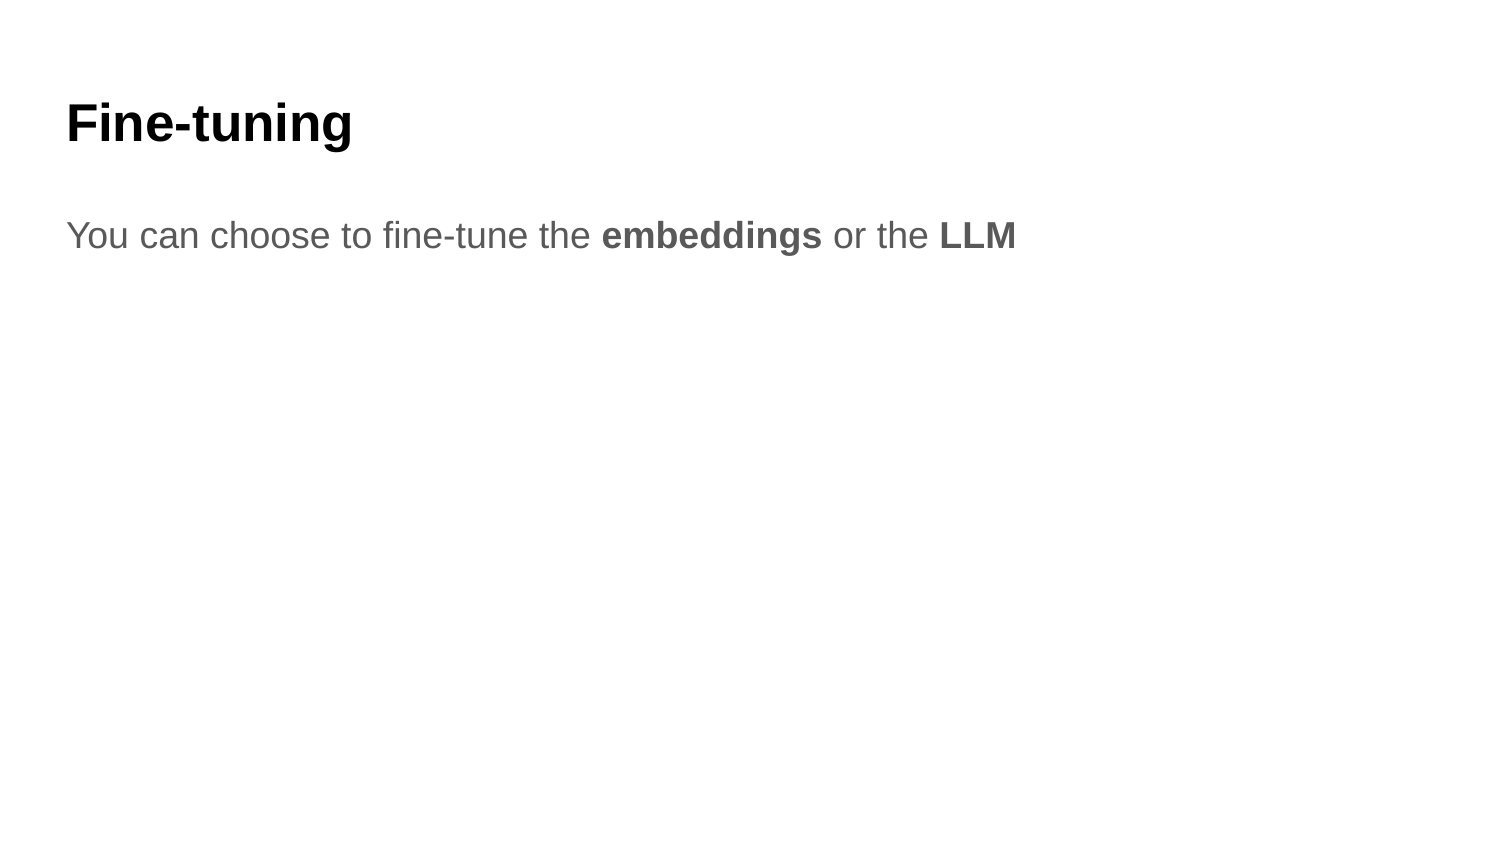

# Fine-tuning
You can choose to fine-tune the embeddings or the LLM